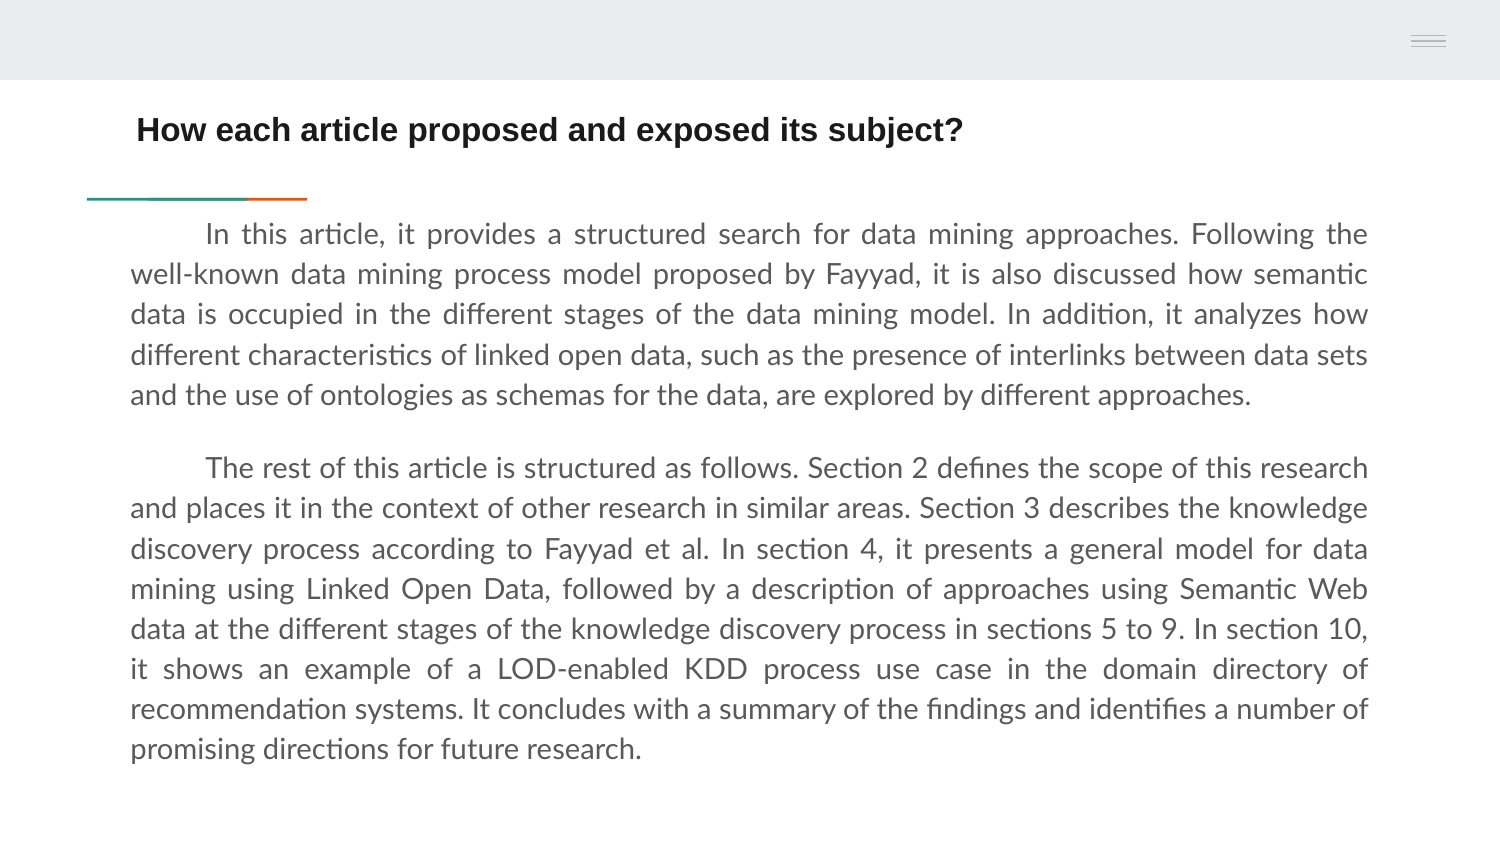

# How each article proposed and exposed its subject?
In this article, it provides a structured search for data mining approaches. Following the well-known data mining process model proposed by Fayyad, it is also discussed how semantic data is occupied in the different stages of the data mining model. In addition, it analyzes how different characteristics of linked open data, such as the presence of interlinks between data sets and the use of ontologies as schemas for the data, are explored by different approaches.
The rest of this article is structured as follows. Section 2 defines the scope of this research and places it in the context of other research in similar areas. Section 3 describes the knowledge discovery process according to Fayyad et al. In section 4, it presents a general model for data mining using Linked Open Data, followed by a description of approaches using Semantic Web data at the different stages of the knowledge discovery process in sections 5 to 9. In section 10, it shows an example of a LOD-enabled KDD process use case in the domain directory of recommendation systems. It concludes with a summary of the findings and identifies a number of promising directions for future research.